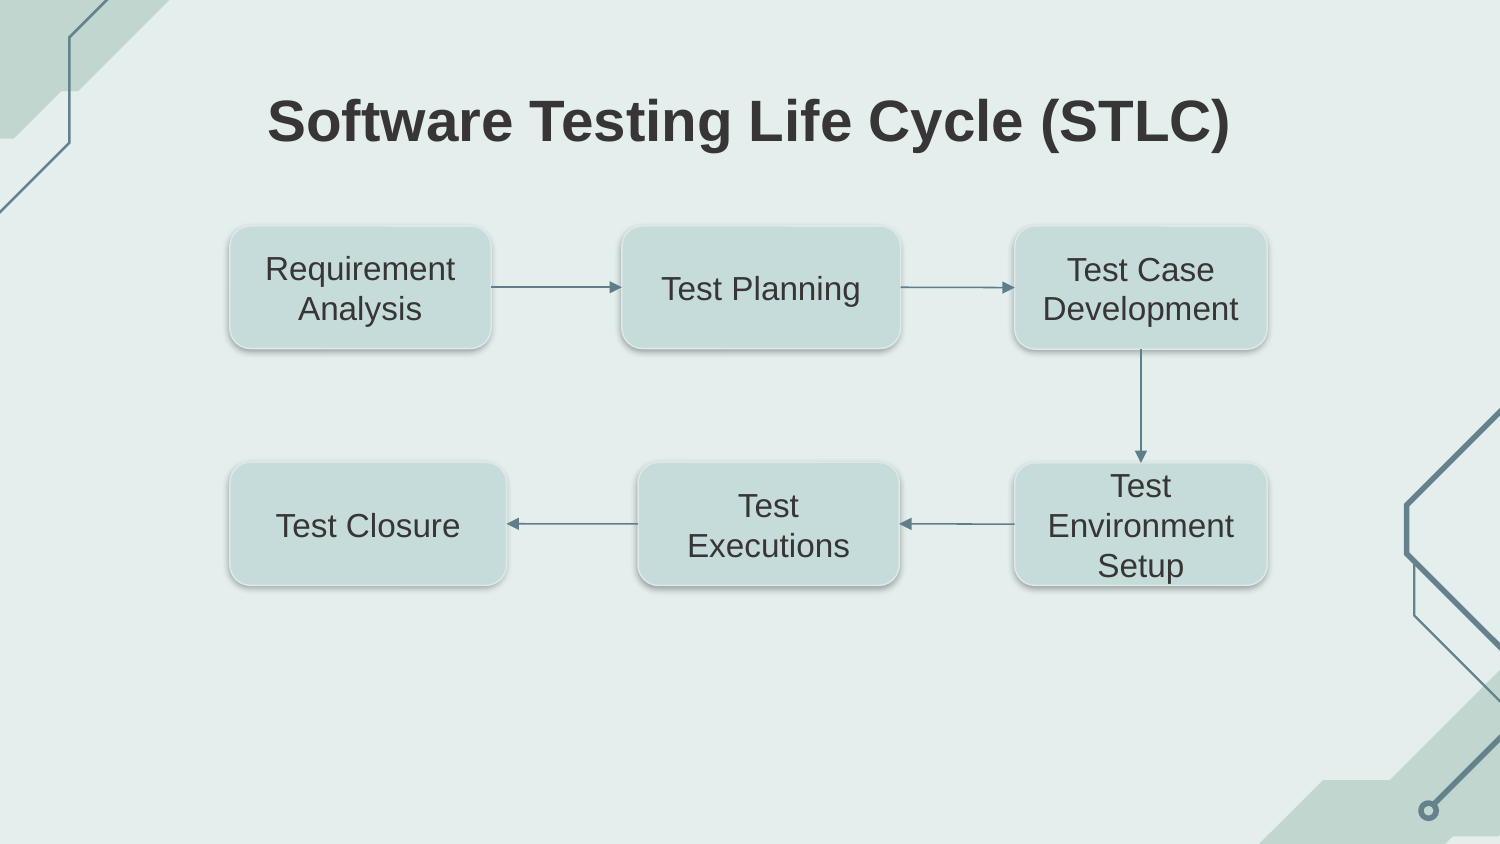

# Software Testing Life Cycle (STLC)
Requirement Analysis
Test Planning
Test Case Development
Test Closure
Test Executions
Test Environment Setup